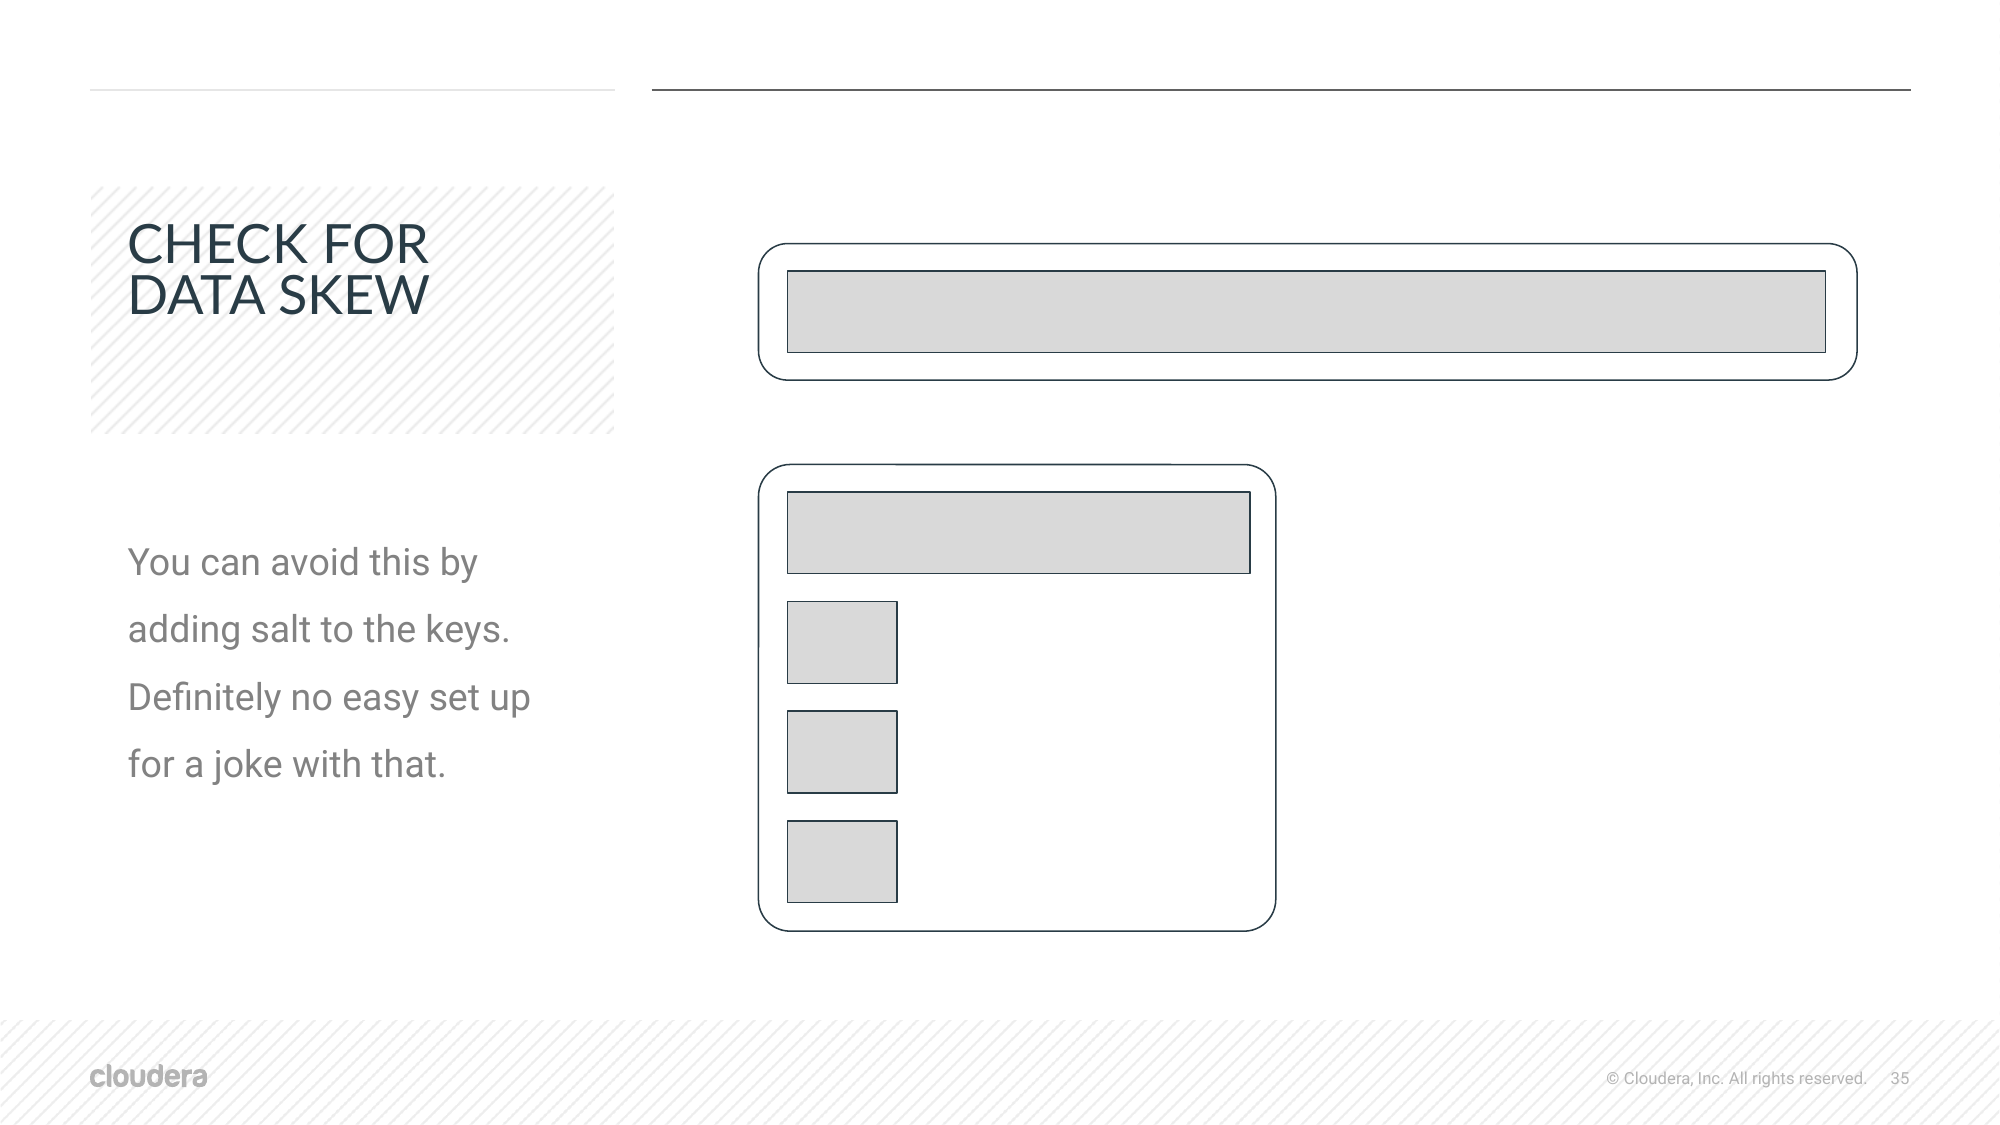

# CHECK FOR DATA SKEW

You can avoid this by adding salt to the keys. Definitely no easy set up for a joke with that.